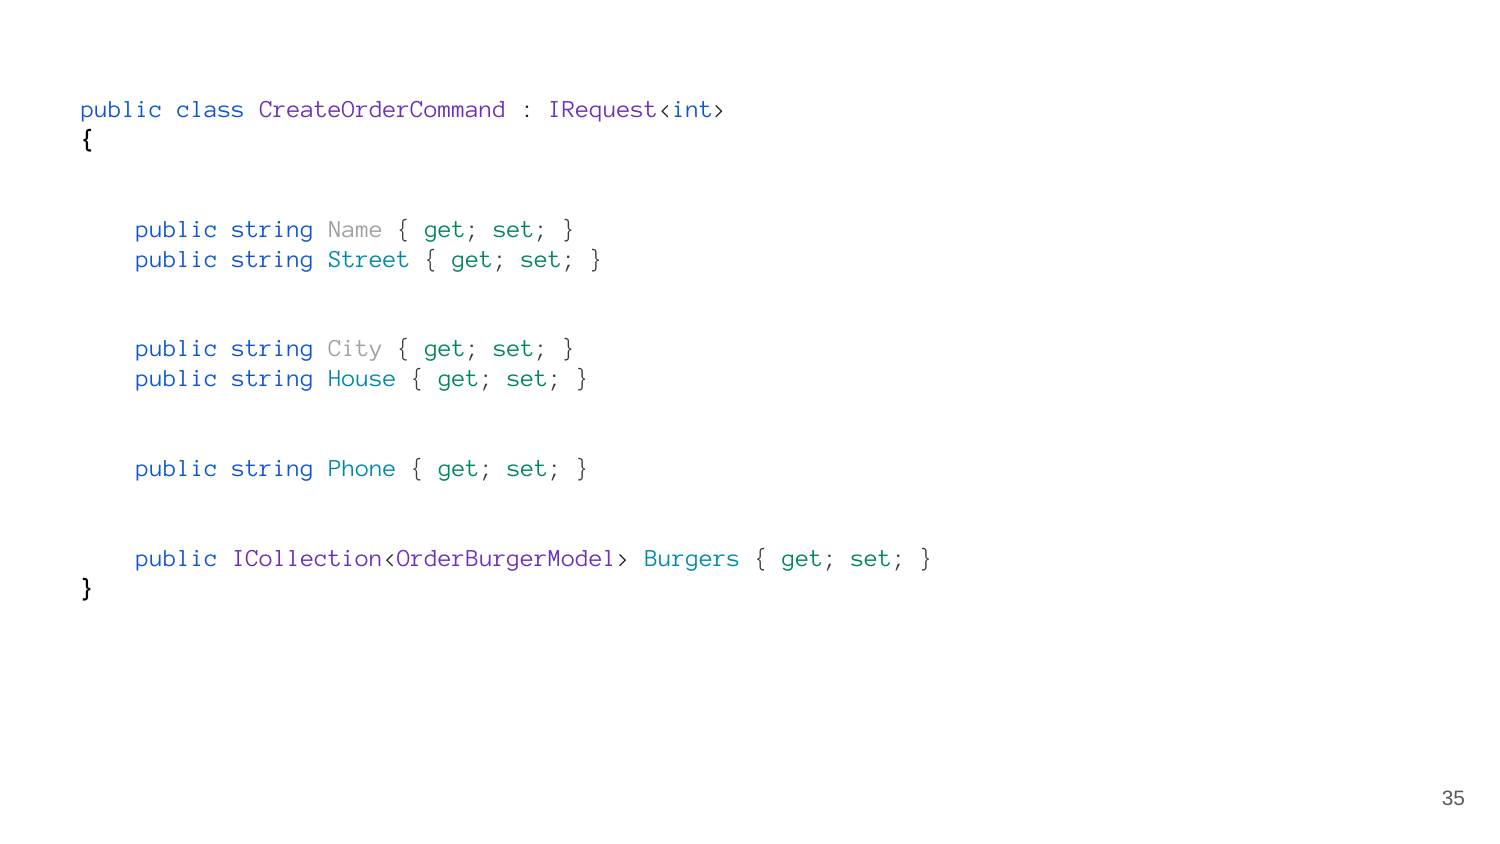

public class CreateOrderCommand : IRequest<int>
{
    public string Name { get; set; }
    public string Street { get; set; }
    public string City { get; set; }
    public string House { get; set; }
    public string Phone { get; set; }
    public ICollection<OrderBurgerModel> Burgers { get; set; }
}
35